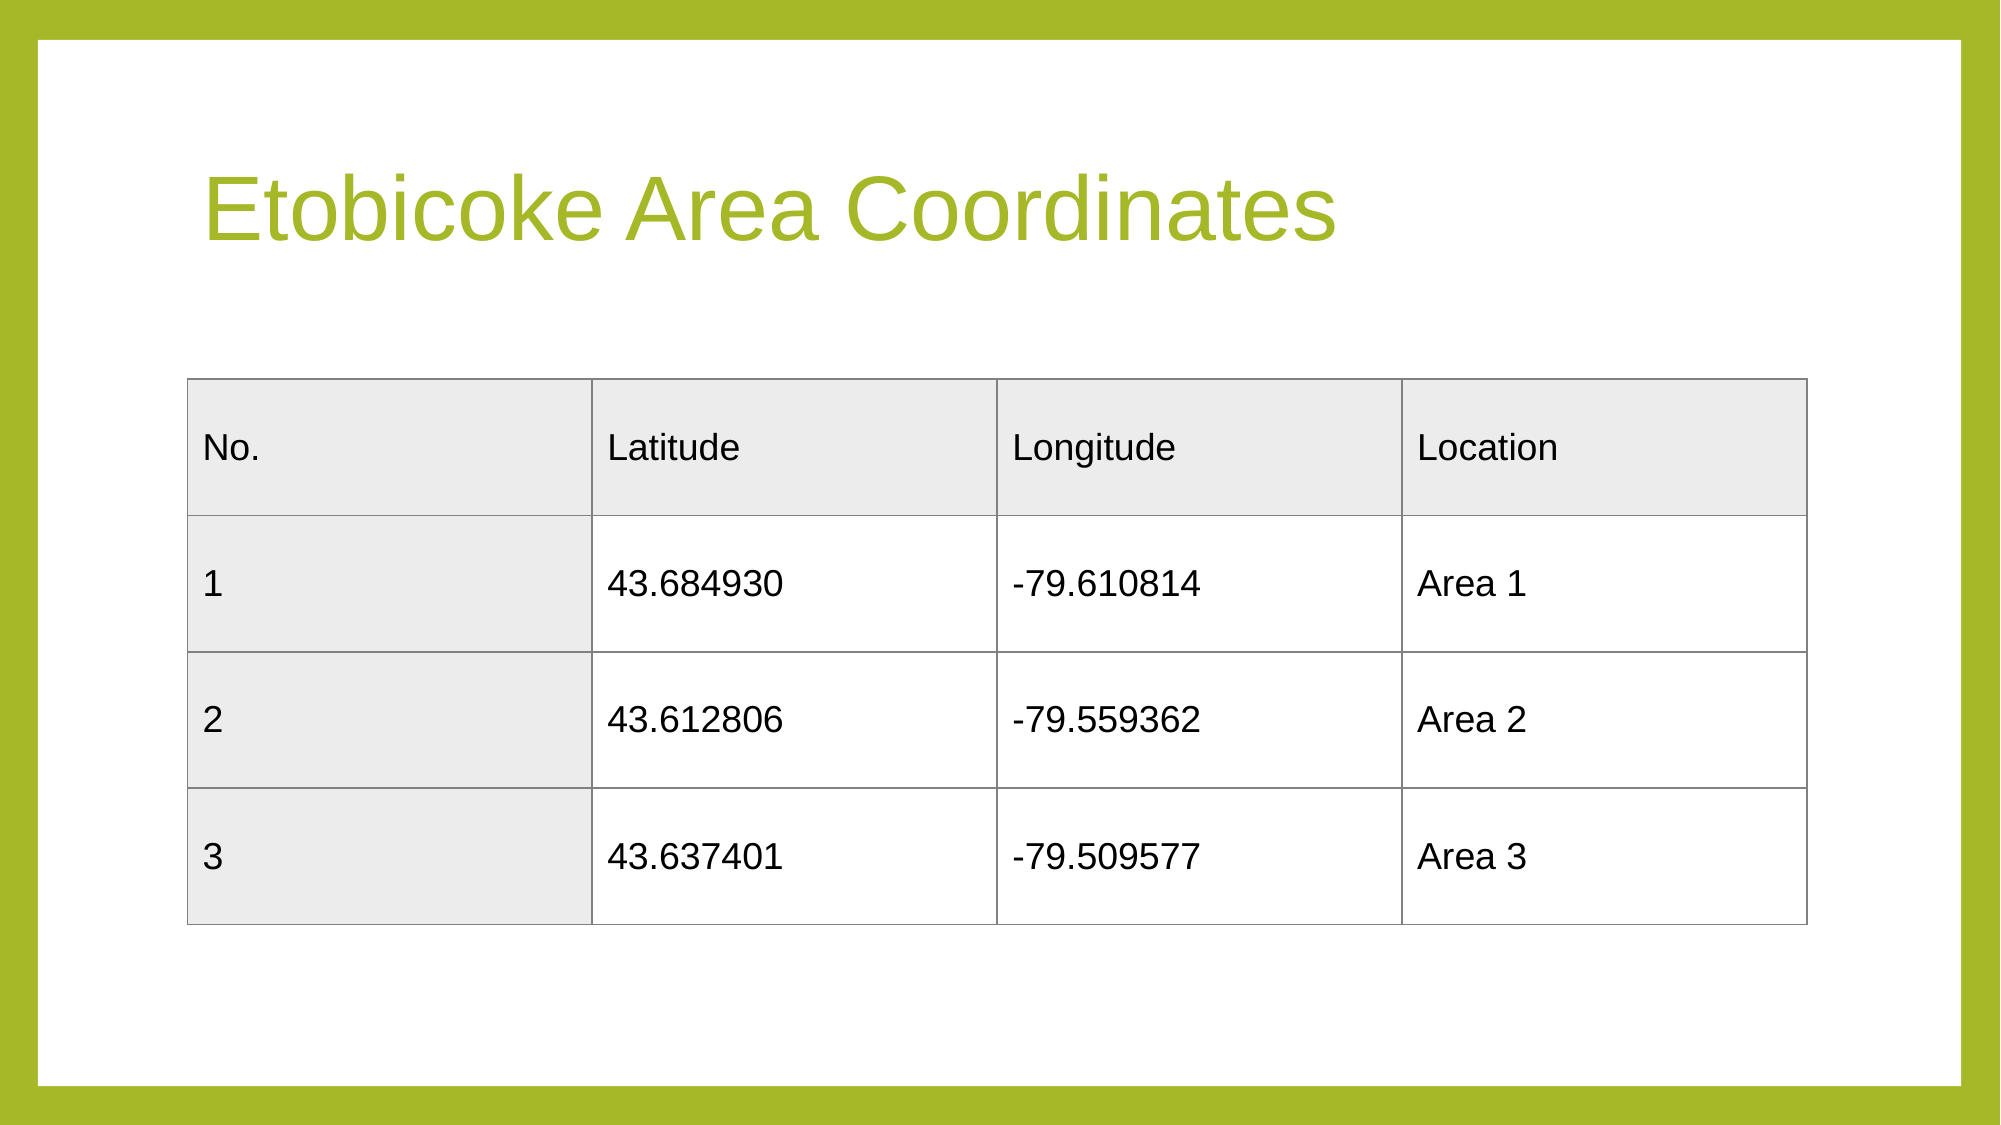

# Etobicoke Area Coordinates
| No. | Latitude | Longitude | Location |
| --- | --- | --- | --- |
| 1 | 43.684930 | -79.610814 | Area 1 |
| 2 | 43.612806 | -79.559362 | Area 2 |
| 3 | 43.637401 | -79.509577 | Area 3 |